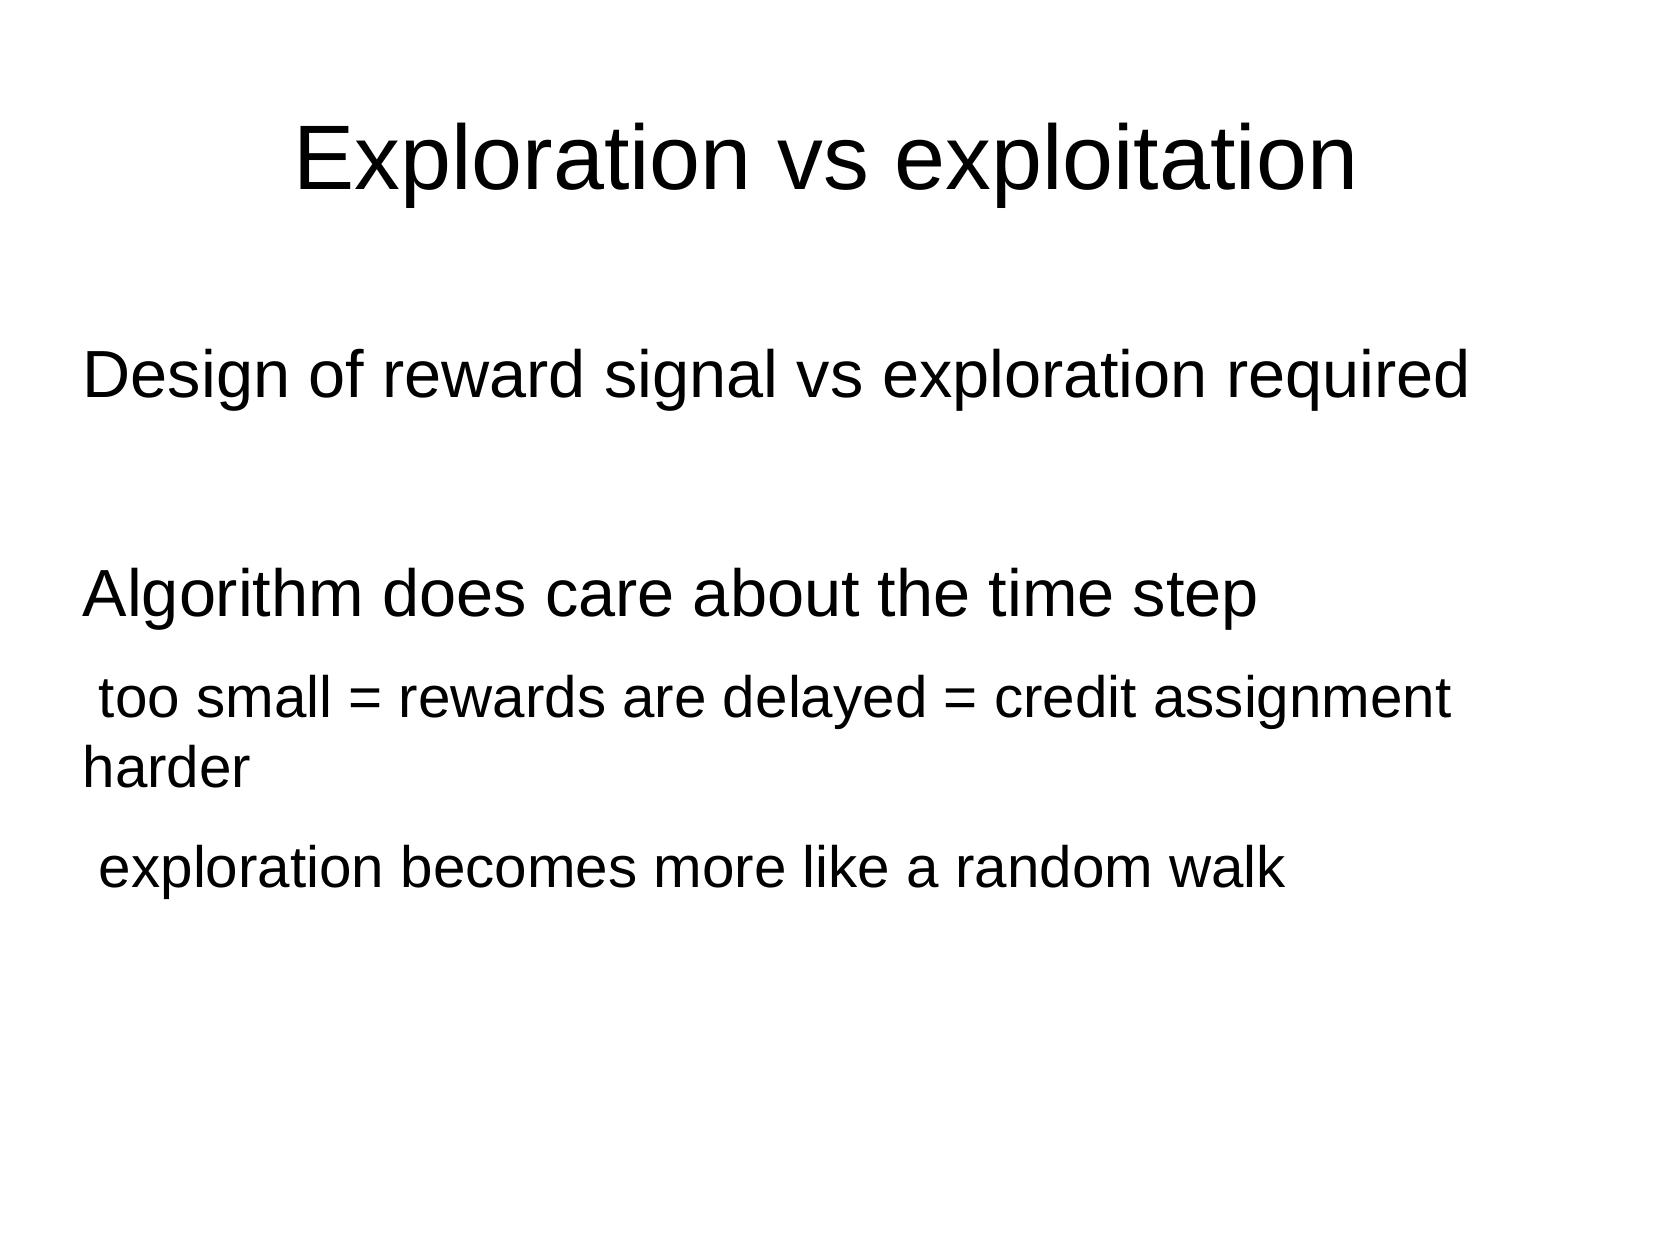

Exploration vs exploitation
Design of reward signal vs exploration required

Algorithm does care about the time step
 too small = rewards are delayed = credit assignment harder
 exploration becomes more like a random walk